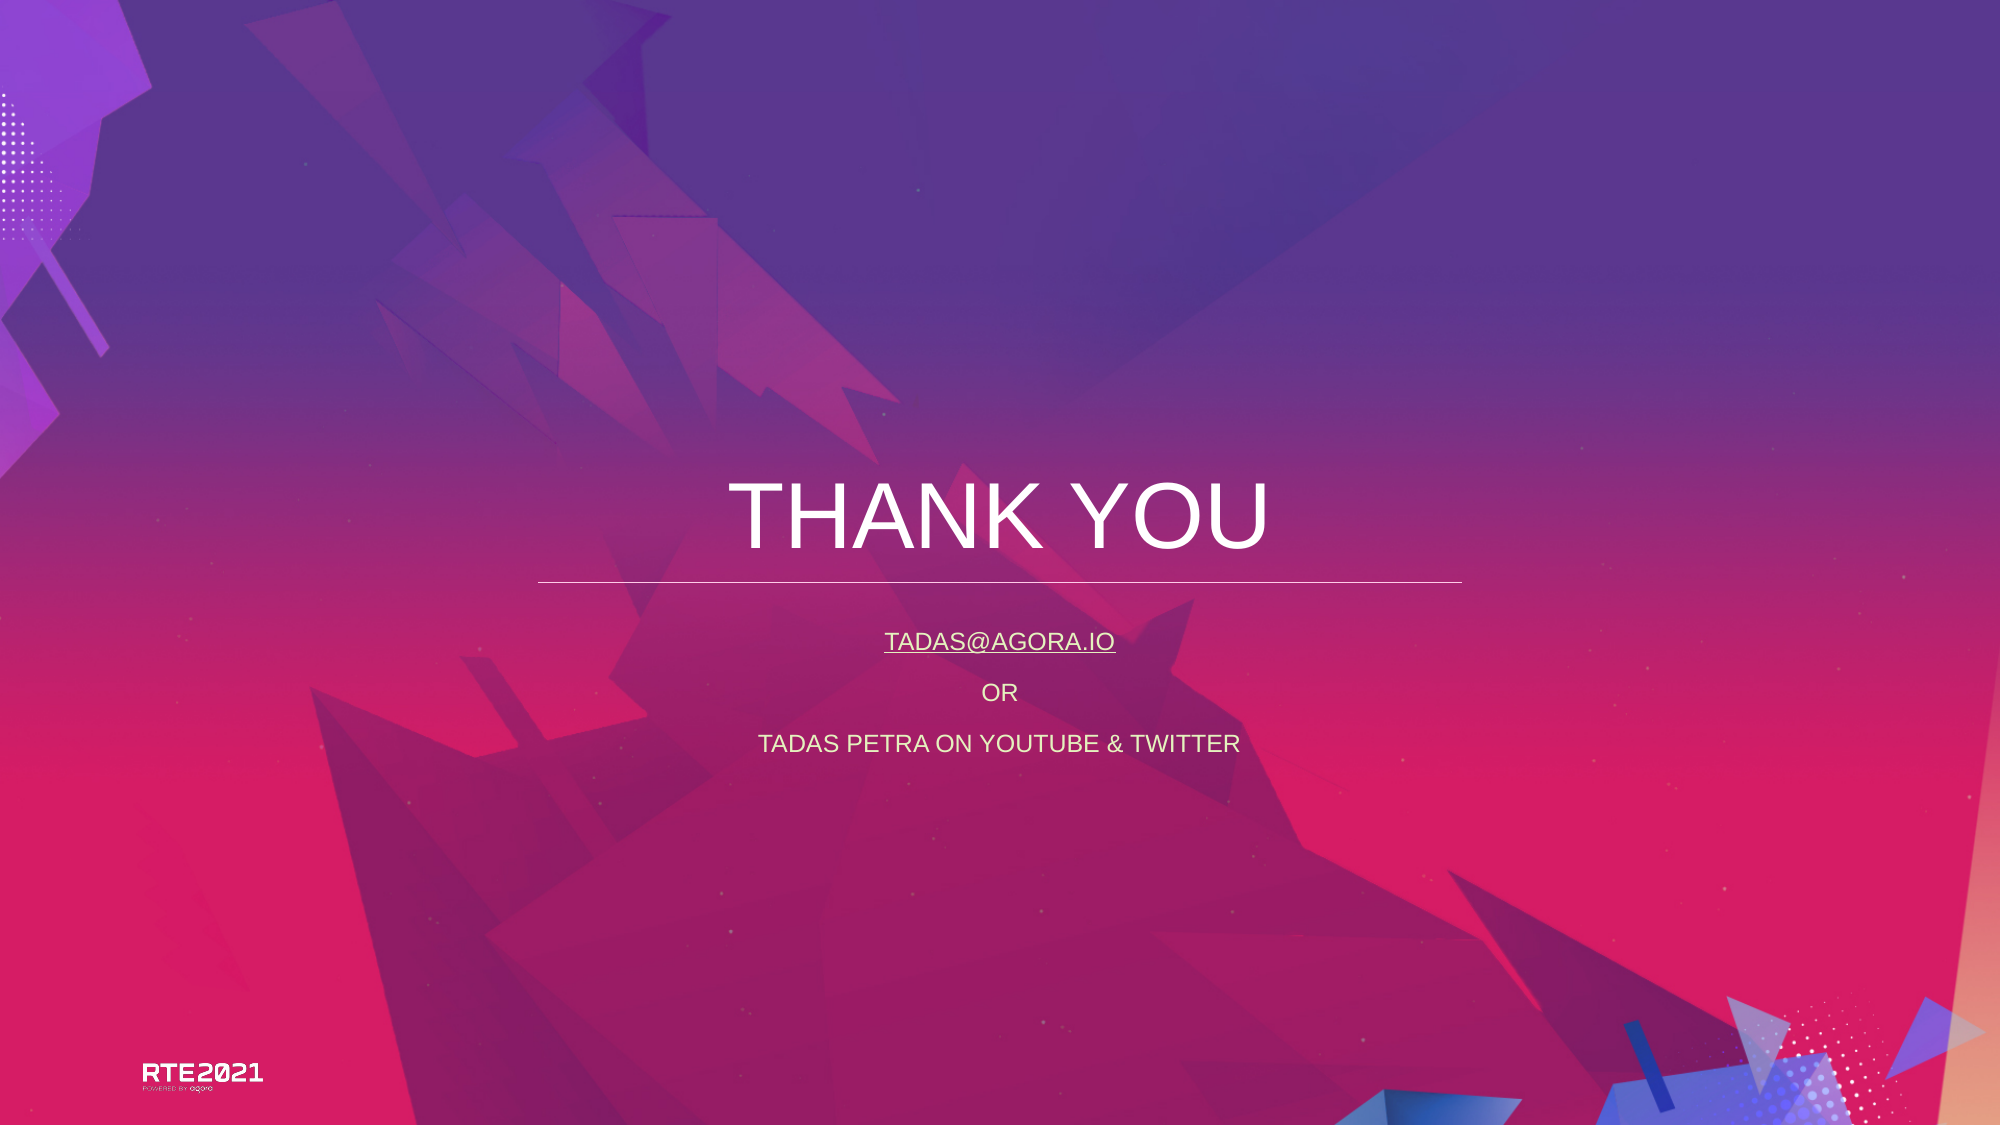

# Thank you
tadas@agora.io
Or
Tadas Petra on Youtube & Twitter